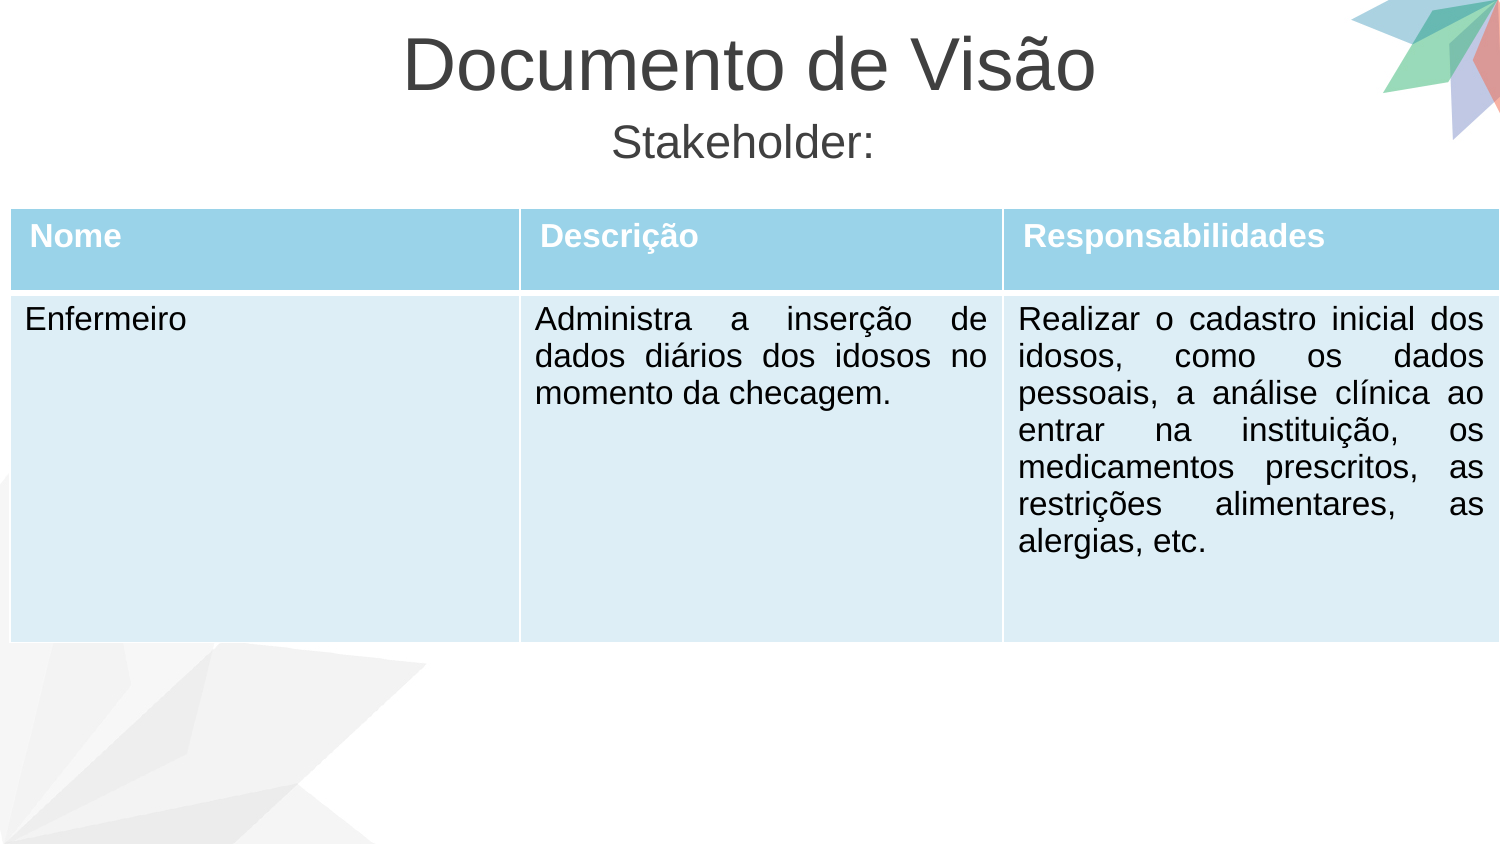

Documento de Visão
Stakeholder:
| Nome | Descrição | Responsabilidades |
| --- | --- | --- |
| Enfermeiro | Administra a inserção de dados diários dos idosos no momento da checagem. | Realizar o cadastro inicial dos idosos, como os dados pessoais, a análise clínica ao entrar na instituição, os medicamentos prescritos, as restrições alimentares, as alergias, etc. |